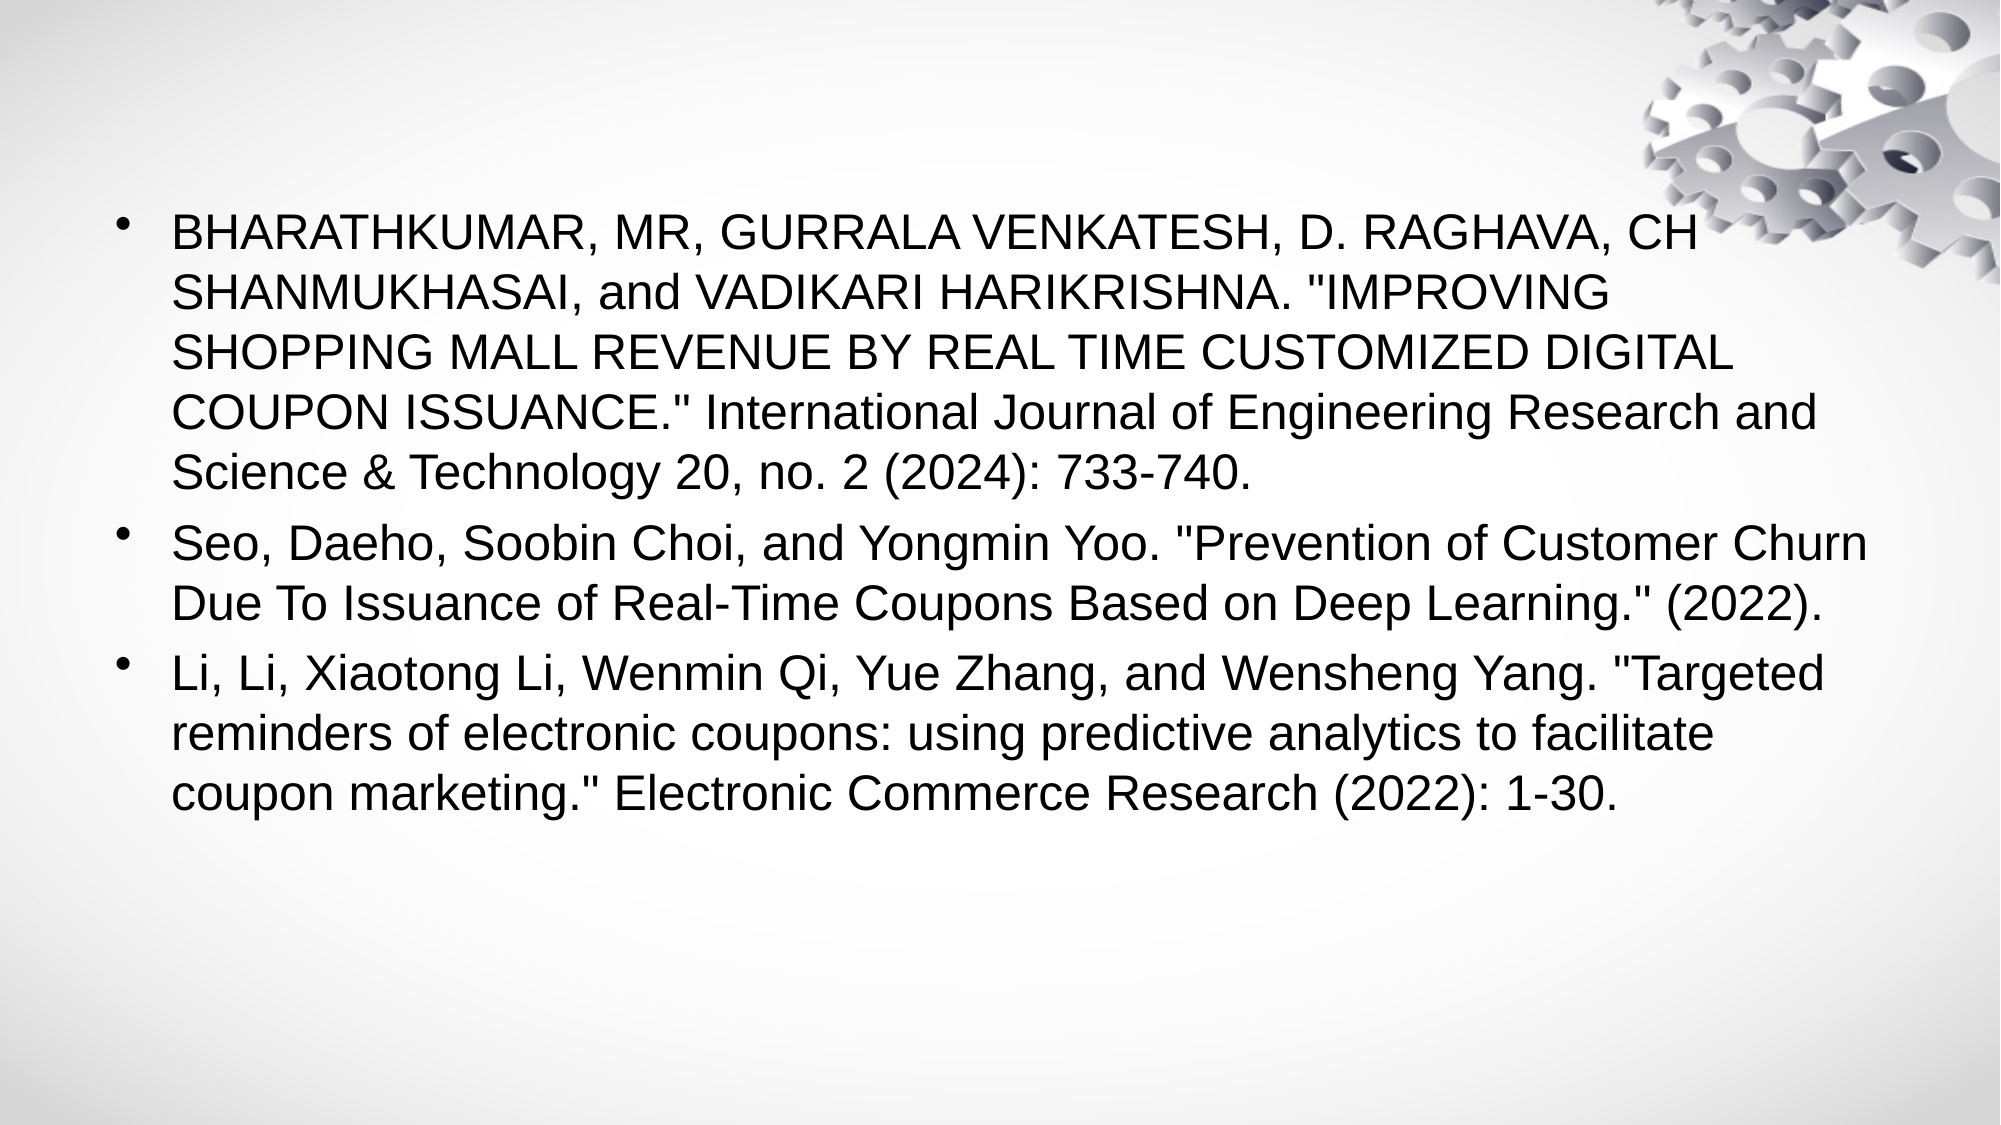

BHARATHKUMAR, MR, GURRALA VENKATESH, D. RAGHAVA, CH SHANMUKHASAI, and VADIKARI HARIKRISHNA. "IMPROVING SHOPPING MALL REVENUE BY REAL TIME CUSTOMIZED DIGITAL COUPON ISSUANCE." International Journal of Engineering Research and Science & Technology 20, no. 2 (2024): 733-740.
Seo, Daeho, Soobin Choi, and Yongmin Yoo. "Prevention of Customer Churn Due To Issuance of Real-Time Coupons Based on Deep Learning." (2022).
Li, Li, Xiaotong Li, Wenmin Qi, Yue Zhang, and Wensheng Yang. "Targeted reminders of electronic coupons: using predictive analytics to facilitate coupon marketing." Electronic Commerce Research (2022): 1-30.